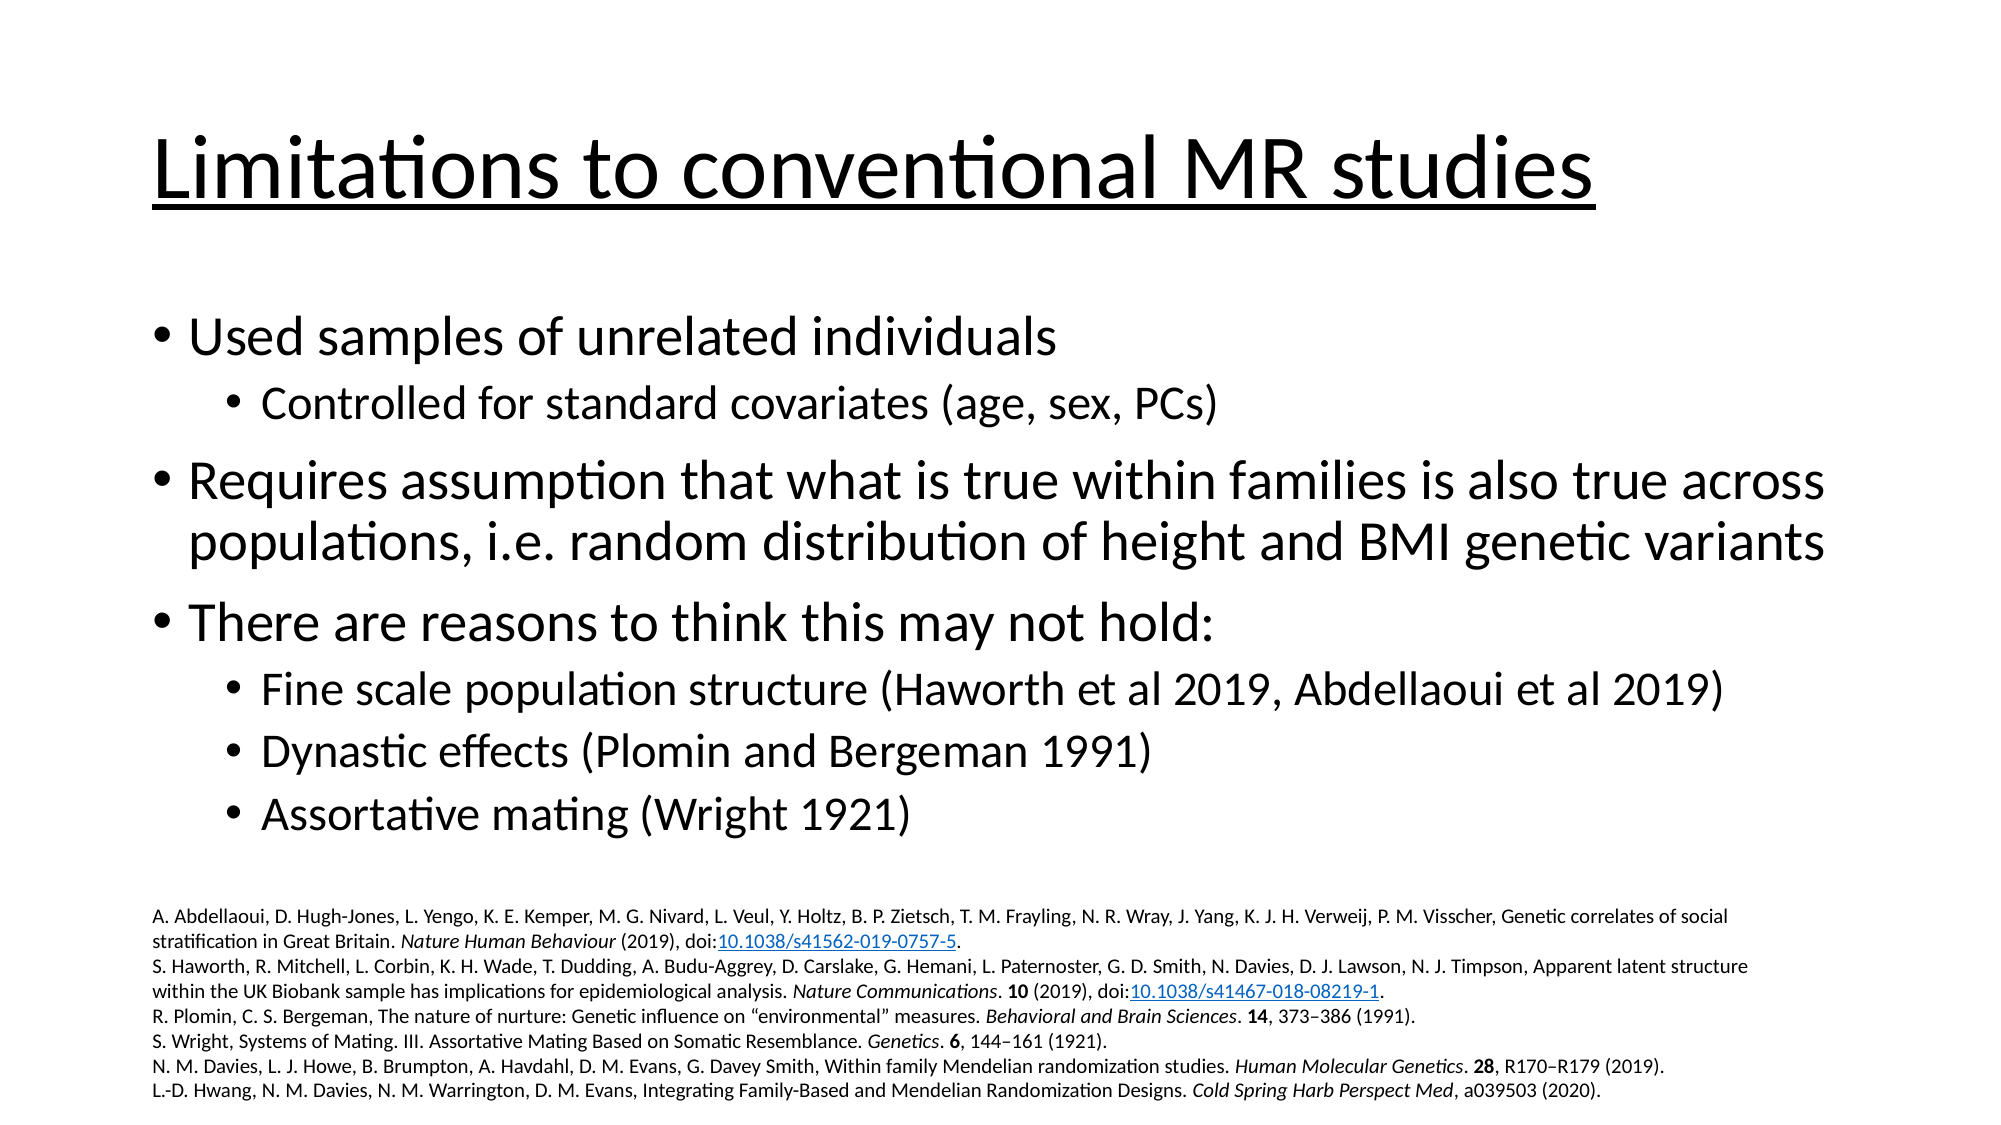

# Limitations to conventional MR studies
Used samples of unrelated individuals
Controlled for standard covariates (age, sex, PCs)
Requires assumption that what is true within families is also true across populations, i.e. random distribution of height and BMI genetic variants
There are reasons to think this may not hold:
Fine scale population structure (Haworth et al 2019, Abdellaoui et al 2019)
Dynastic effects (Plomin and Bergeman 1991)
Assortative mating (Wright 1921)

A. Abdellaoui, D. Hugh-Jones, L. Yengo, K. E. Kemper, M. G. Nivard, L. Veul, Y. Holtz, B. P. Zietsch, T. M. Frayling, N. R. Wray, J. Yang, K. J. H. Verweij, P. M. Visscher, Genetic correlates of social stratification in Great Britain. Nature Human Behaviour (2019), doi:10.1038/s41562-019-0757-5.
S. Haworth, R. Mitchell, L. Corbin, K. H. Wade, T. Dudding, A. Budu-Aggrey, D. Carslake, G. Hemani, L. Paternoster, G. D. Smith, N. Davies, D. J. Lawson, N. J. Timpson, Apparent latent structure within the UK Biobank sample has implications for epidemiological analysis. Nature Communications. 10 (2019), doi:10.1038/s41467-018-08219-1.
R. Plomin, C. S. Bergeman, The nature of nurture: Genetic influence on “environmental” measures. Behavioral and Brain Sciences. 14, 373–386 (1991).
S. Wright, Systems of Mating. III. Assortative Mating Based on Somatic Resemblance. Genetics. 6, 144–161 (1921).
N. M. Davies, L. J. Howe, B. Brumpton, A. Havdahl, D. M. Evans, G. Davey Smith, Within family Mendelian randomization studies. Human Molecular Genetics. 28, R170–R179 (2019).
L.-D. Hwang, N. M. Davies, N. M. Warrington, D. M. Evans, Integrating Family-Based and Mendelian Randomization Designs. Cold Spring Harb Perspect Med, a039503 (2020).